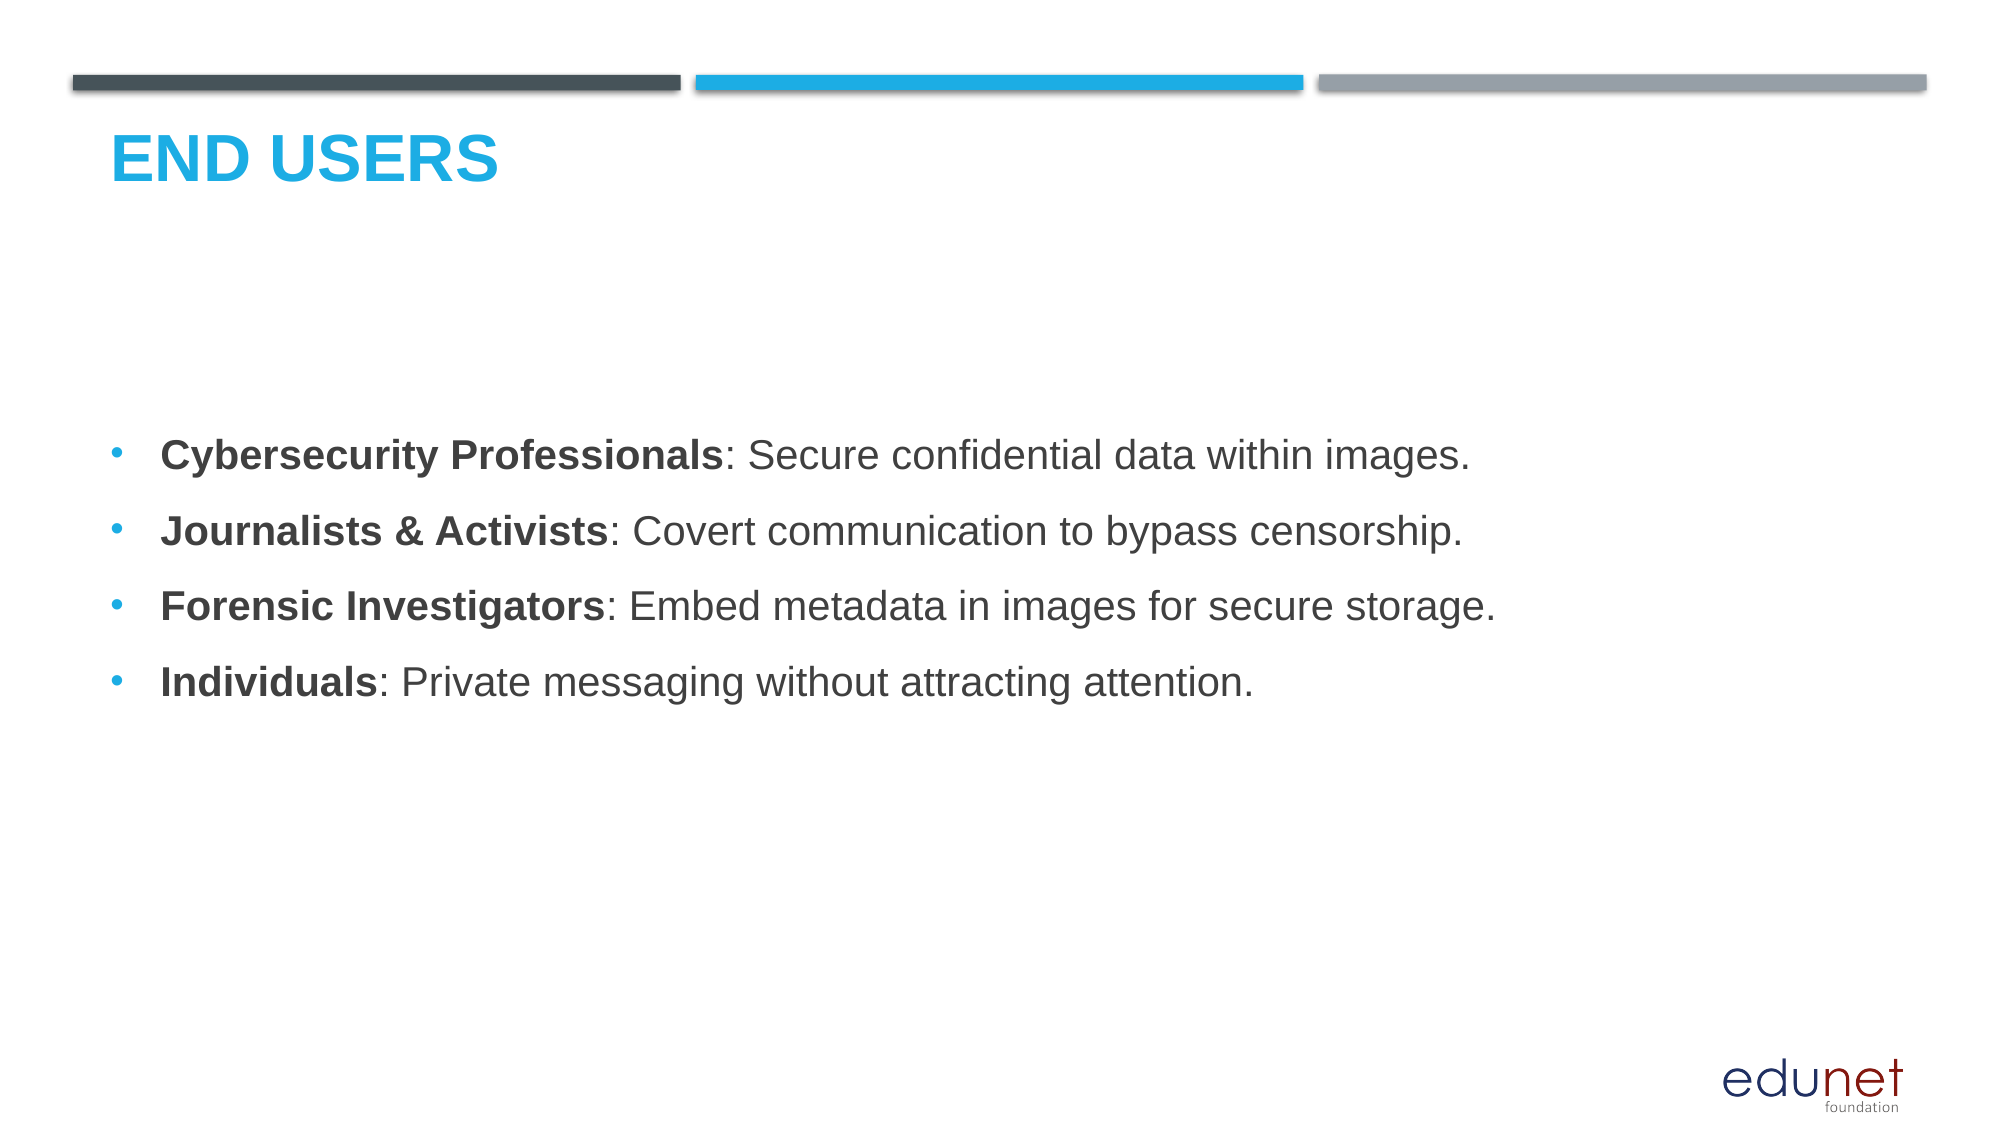

# End users
Cybersecurity Professionals: Secure confidential data within images.
Journalists & Activists: Covert communication to bypass censorship.
Forensic Investigators: Embed metadata in images for secure storage.
Individuals: Private messaging without attracting attention.